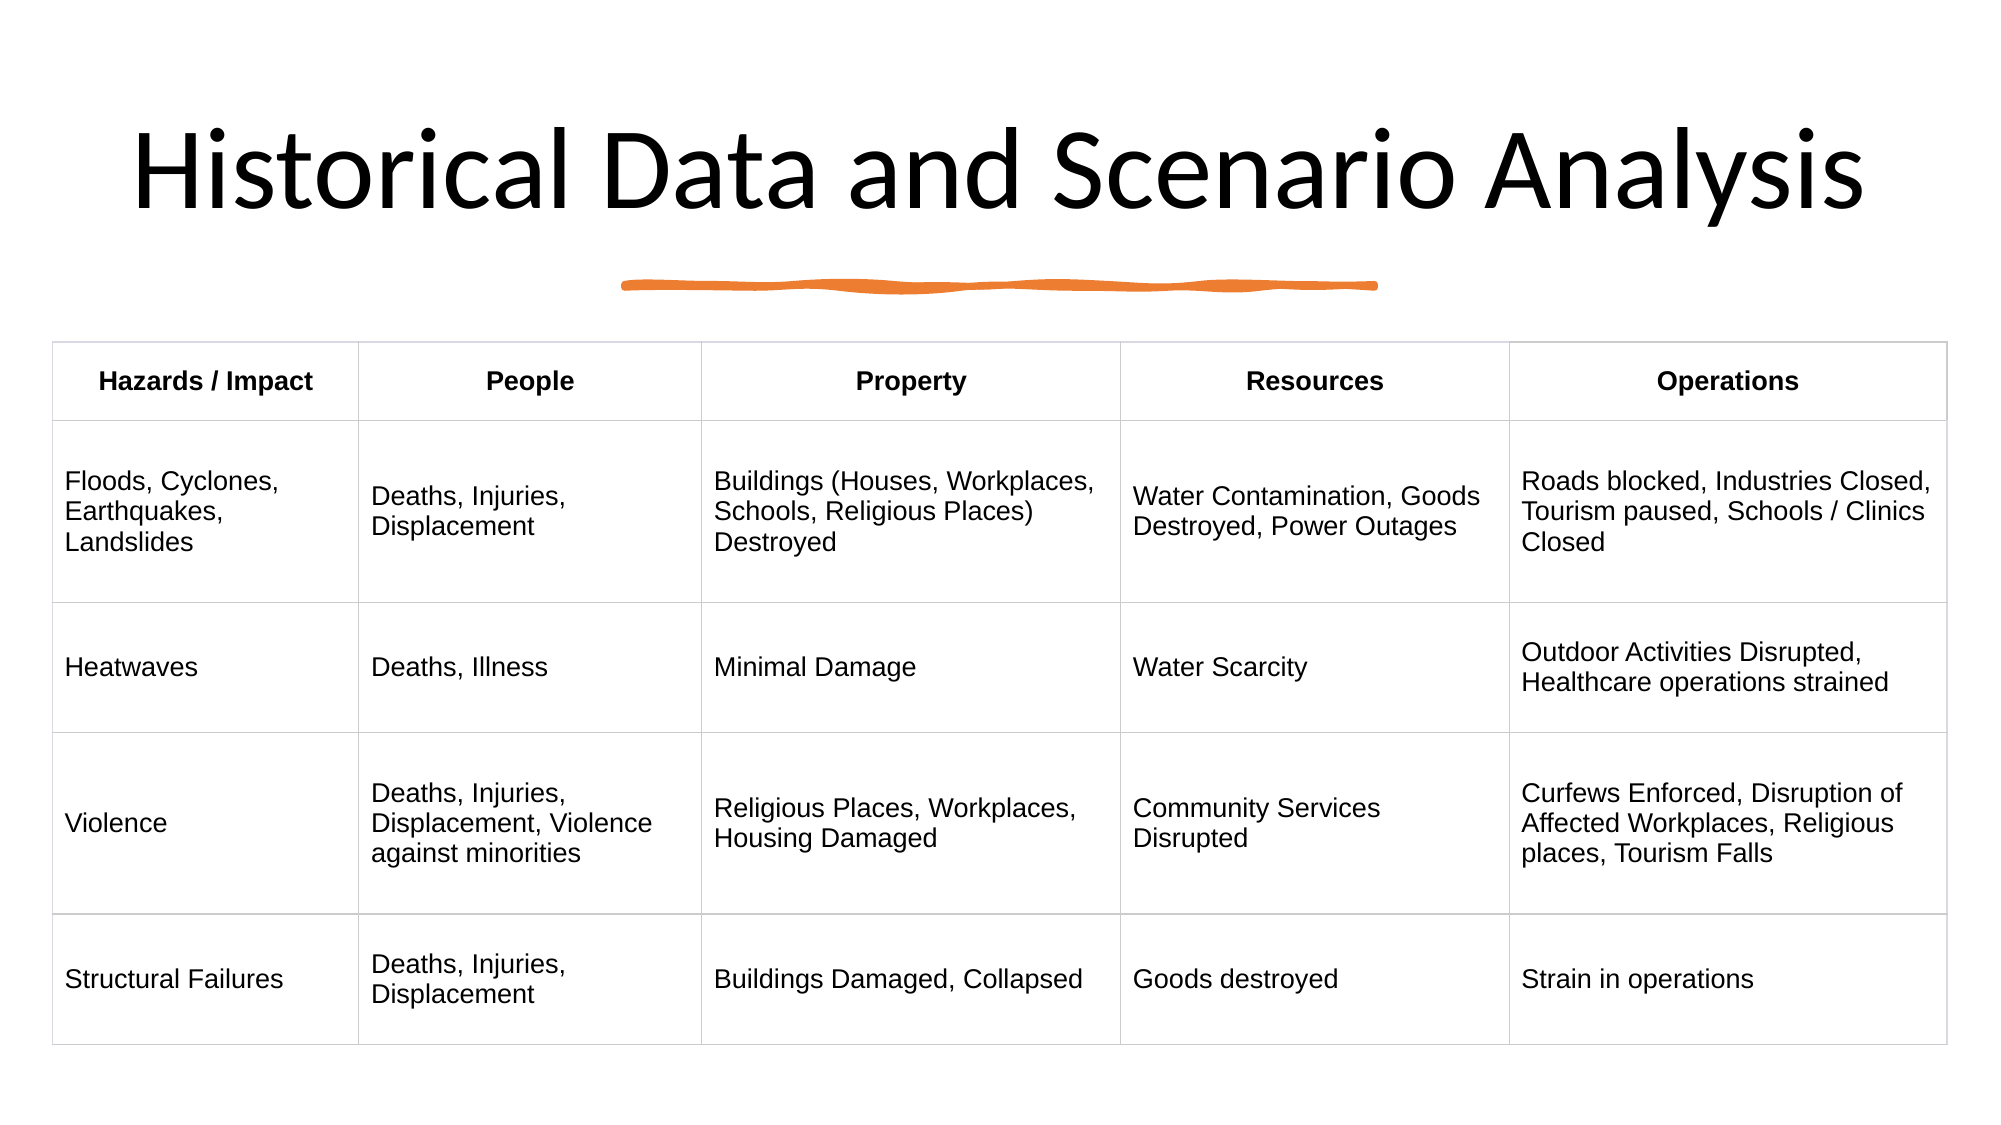

# Historical Data and Scenario Analysis

| Hazards / Impact | People | Property | Resources | Operations |
| --- | --- | --- | --- | --- |
| Floods, Cyclones, Earthquakes, Landslides | Deaths, Injuries, Displacement | Buildings (Houses, Workplaces, Schools, Religious Places) Destroyed | Water Contamination, Goods Destroyed, Power Outages | Roads blocked, Industries Closed, Tourism paused, Schools / Clinics Closed |
| Heatwaves | Deaths, Illness | Minimal Damage | Water Scarcity | Outdoor Activities Disrupted, Healthcare operations strained |
| Violence | Deaths, Injuries, Displacement, Violence against minorities | Religious Places, Workplaces, Housing Damaged | Community Services Disrupted | Curfews Enforced, Disruption of Affected Workplaces, Religious places, Tourism Falls |
| Structural Failures | Deaths, Injuries, Displacement | Buildings Damaged, Collapsed | Goods destroyed | Strain in operations |